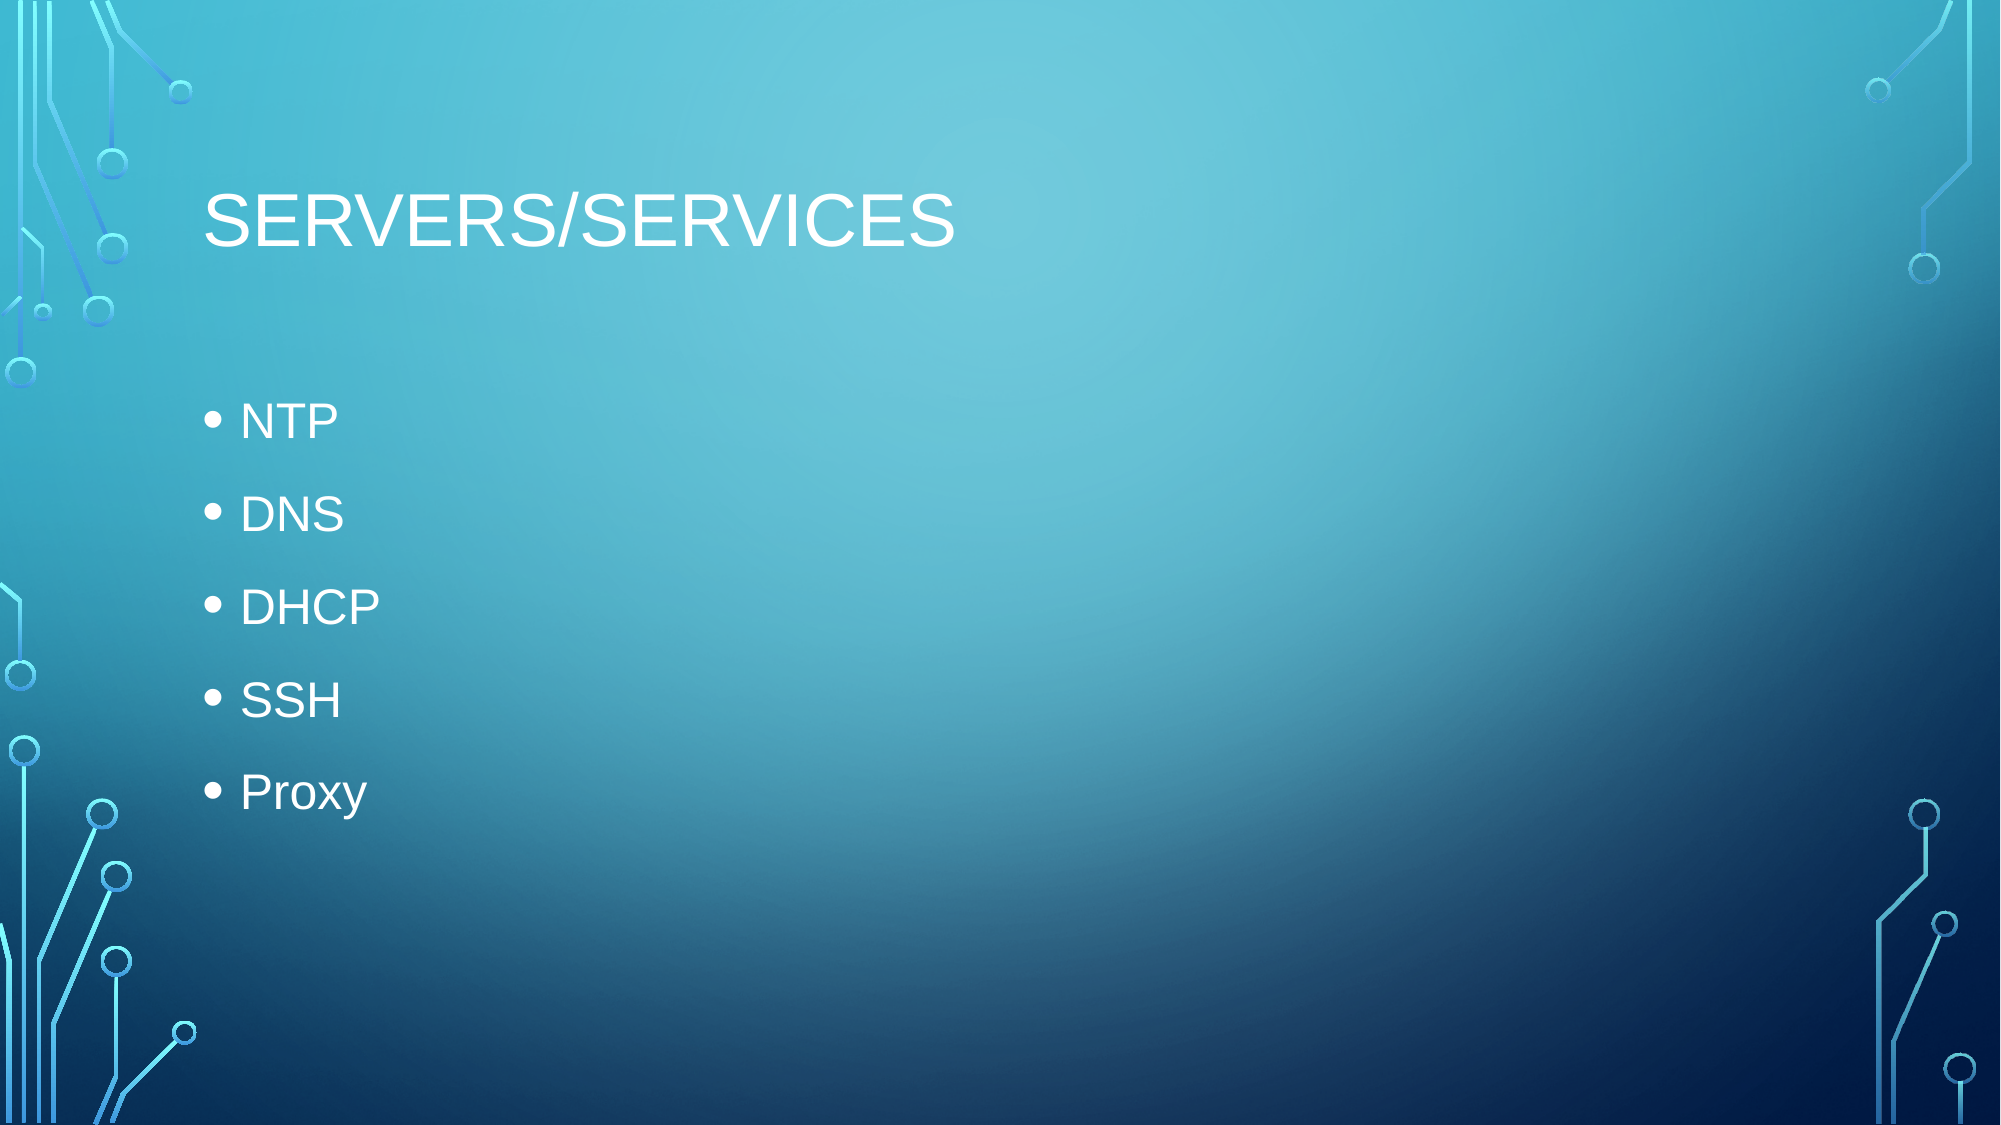

# Servers/Services
NTP
DNS
DHCP
SSH
Proxy